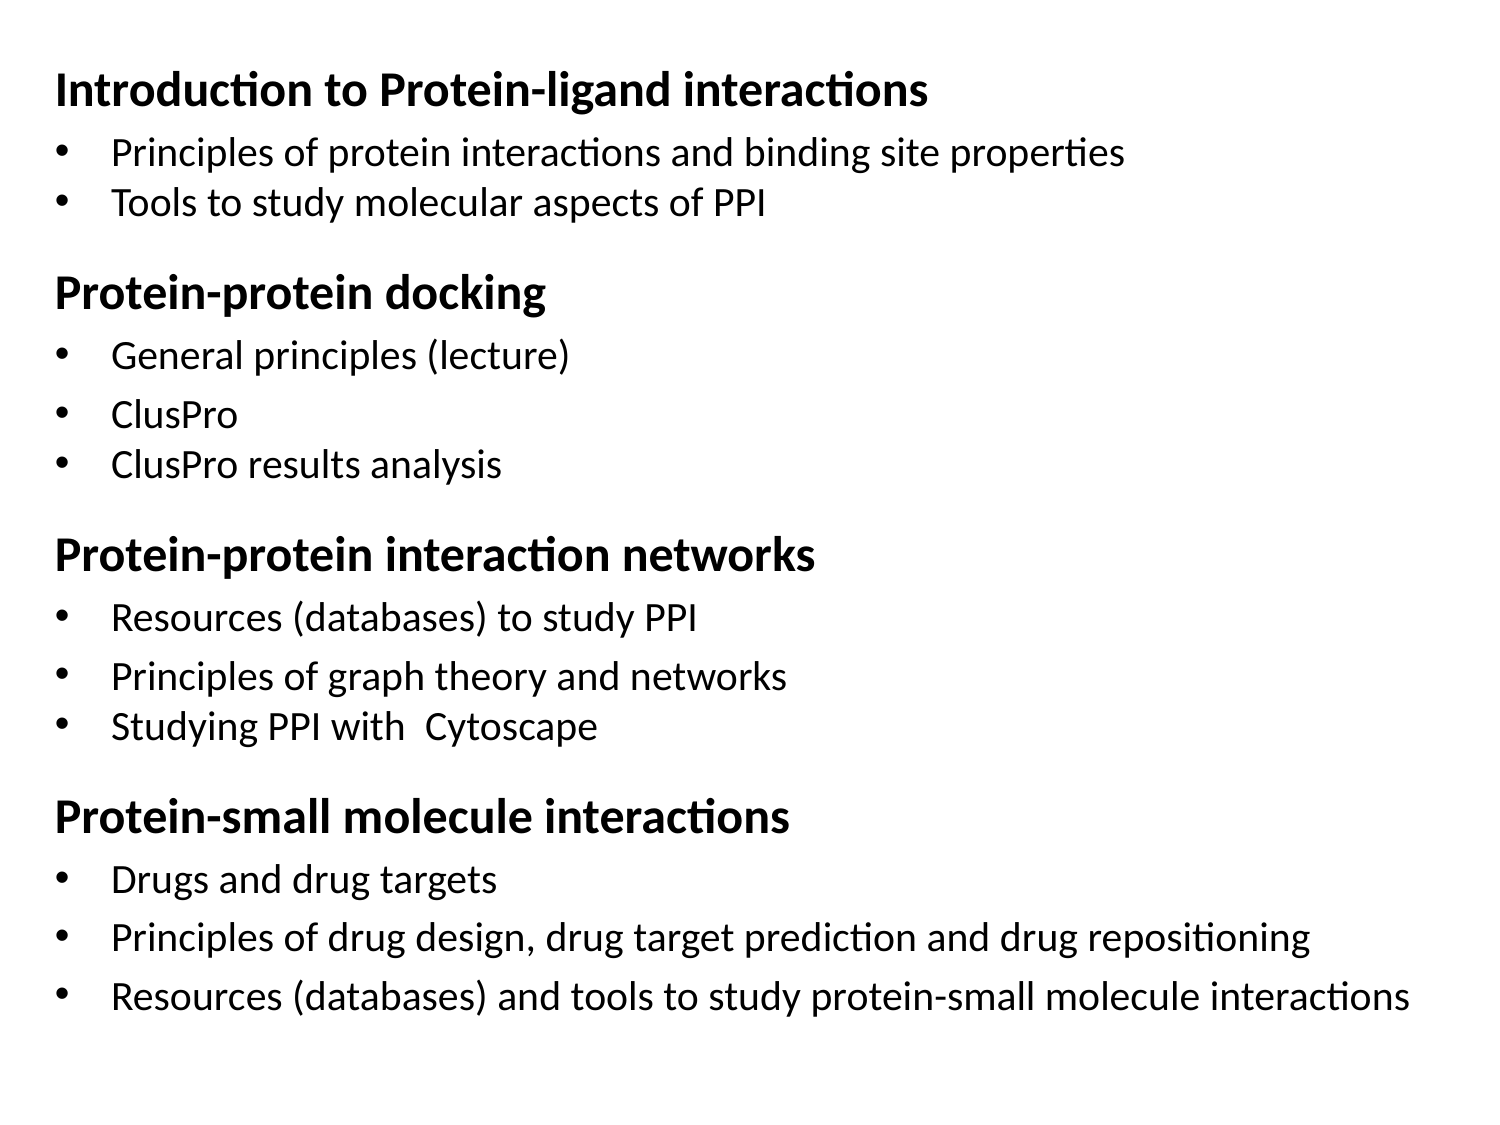

Introduction to Protein-ligand interactions
Principles of protein interactions and binding site properties
Tools to study molecular aspects of PPI
Protein-protein docking
General principles (lecture)
ClusPro
ClusPro results analysis
Protein-protein interaction networks
Resources (databases) to study PPI
Principles of graph theory and networks
Studying PPI with  Cytoscape
Protein-small molecule interactions
Drugs and drug targets
Principles of drug design, drug target prediction and drug repositioning
Resources (databases) and tools to study protein-small molecule interactions